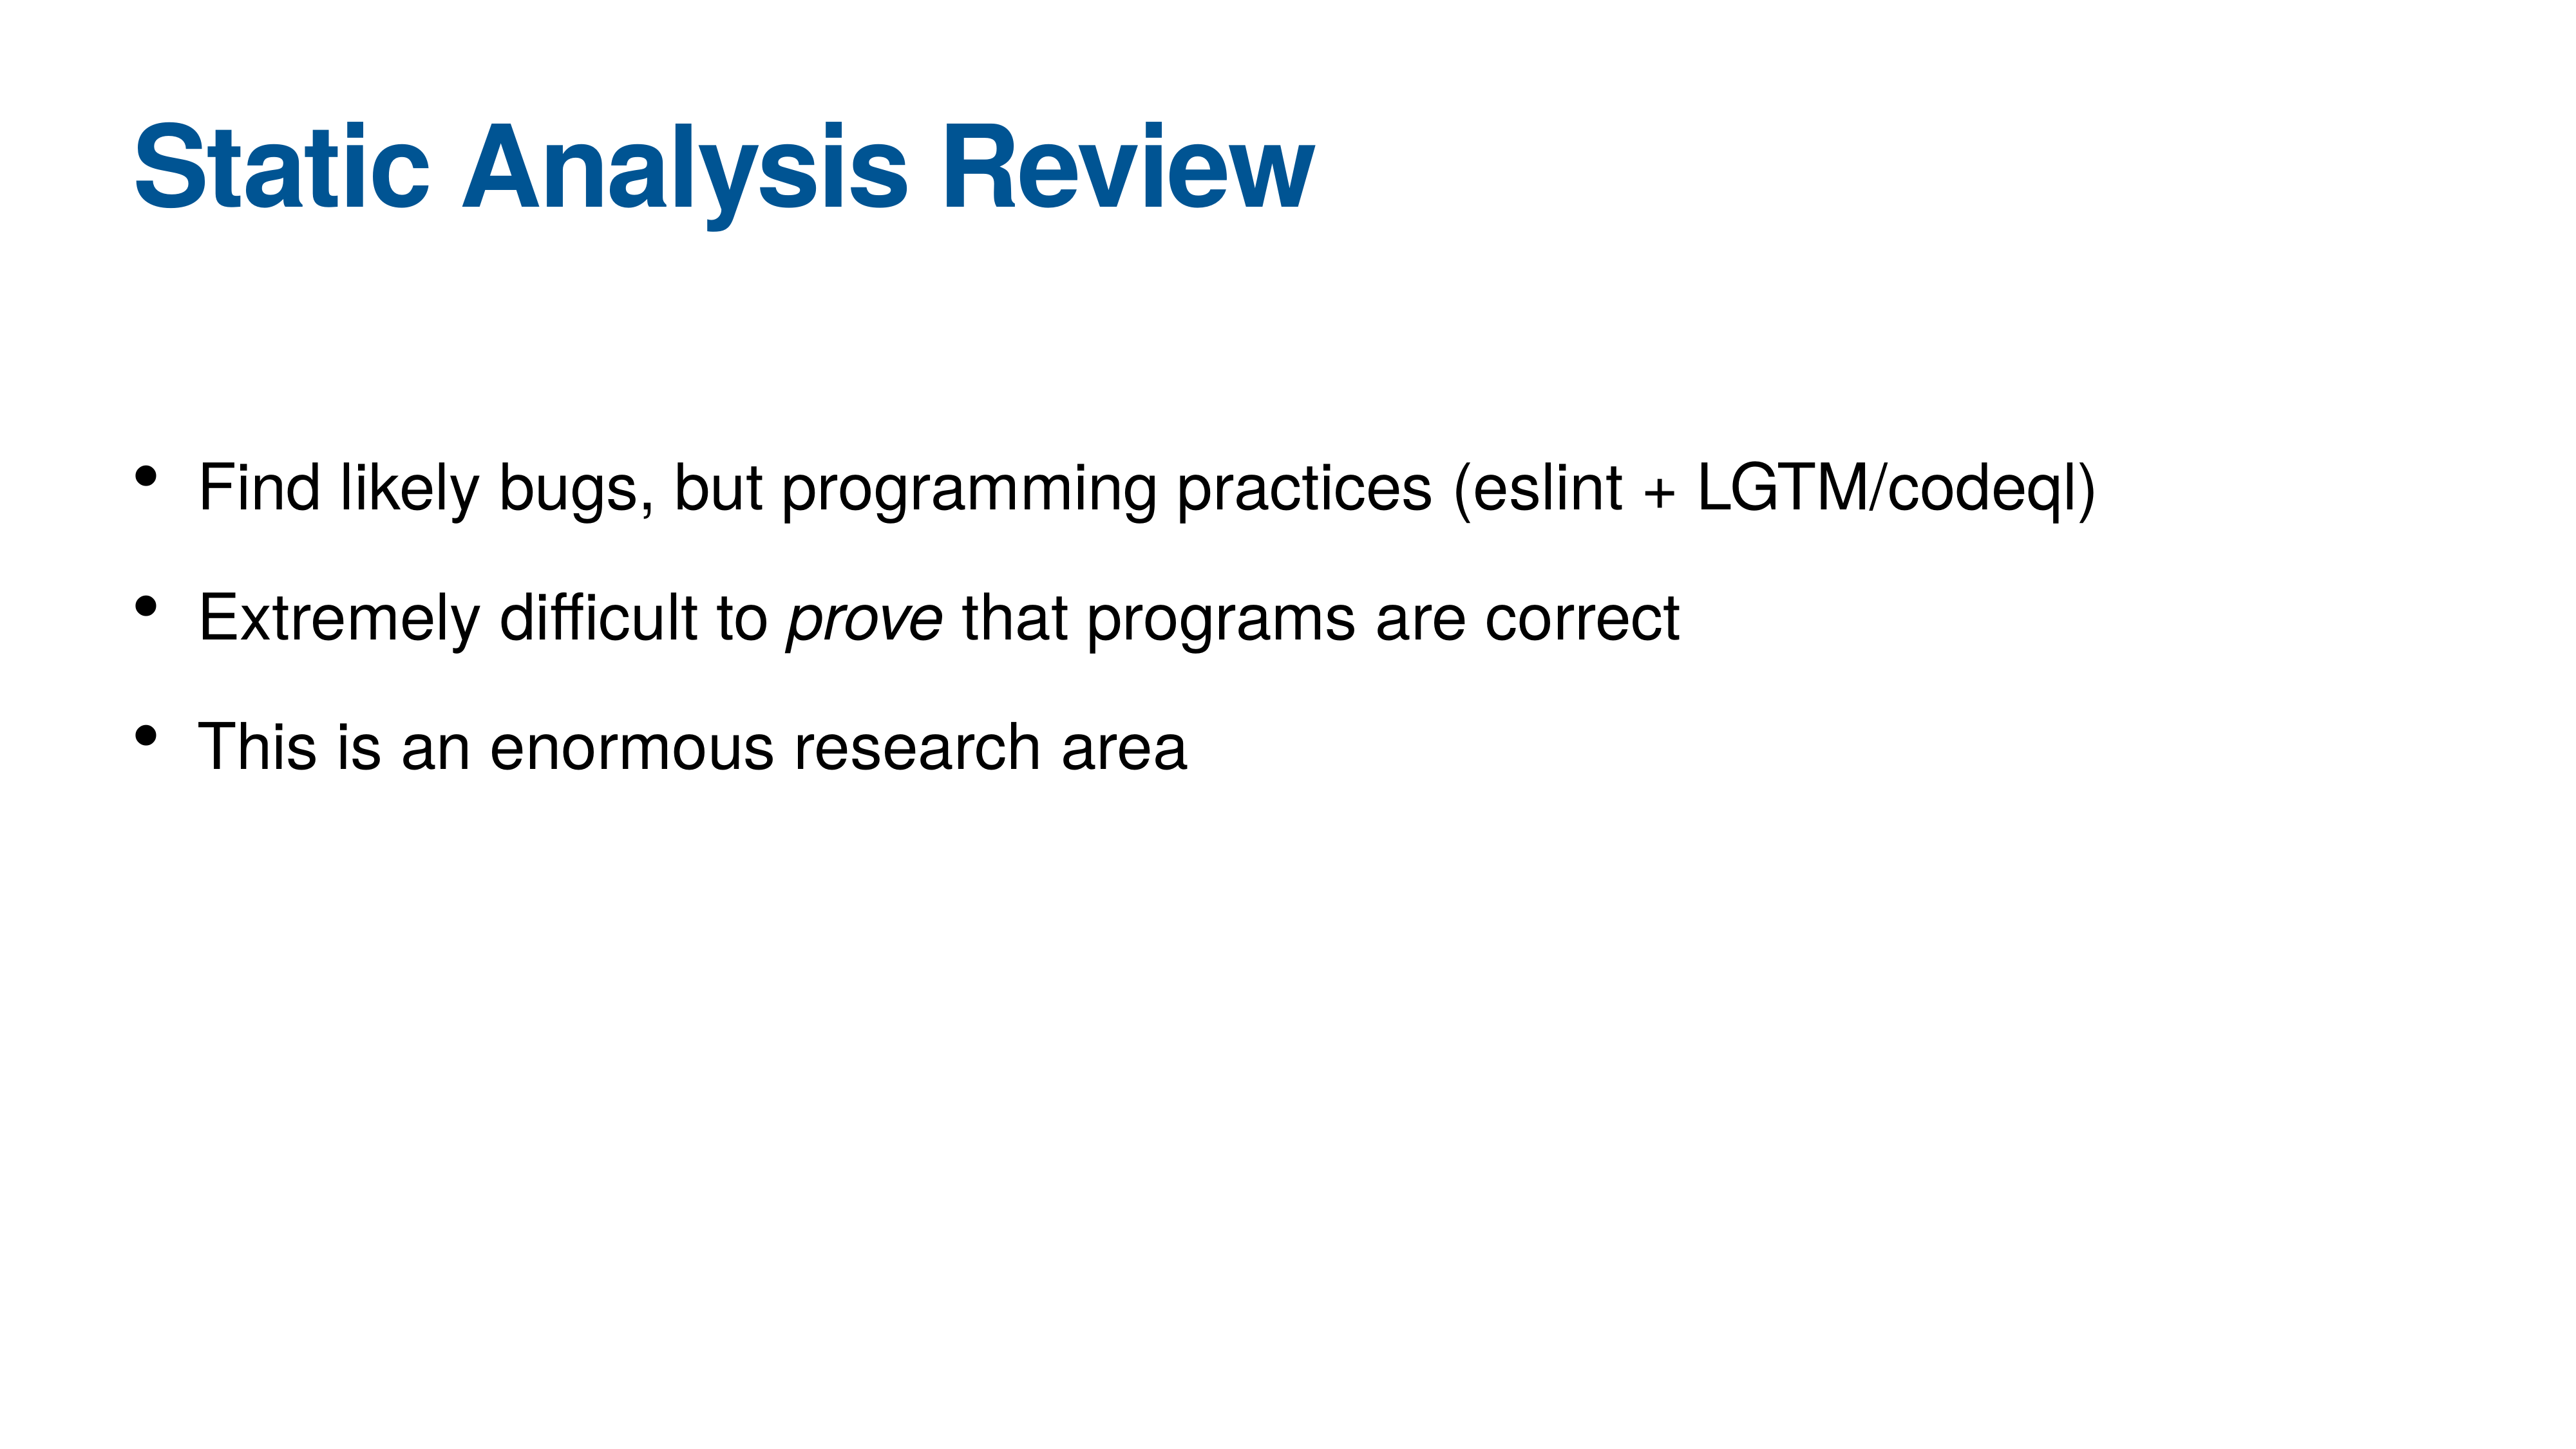

# Static Analysis Review

Find likely bugs, but programming practices (eslint + LGTM/codeql)
Extremely difficult to prove that programs are correct
This is an enormous research area